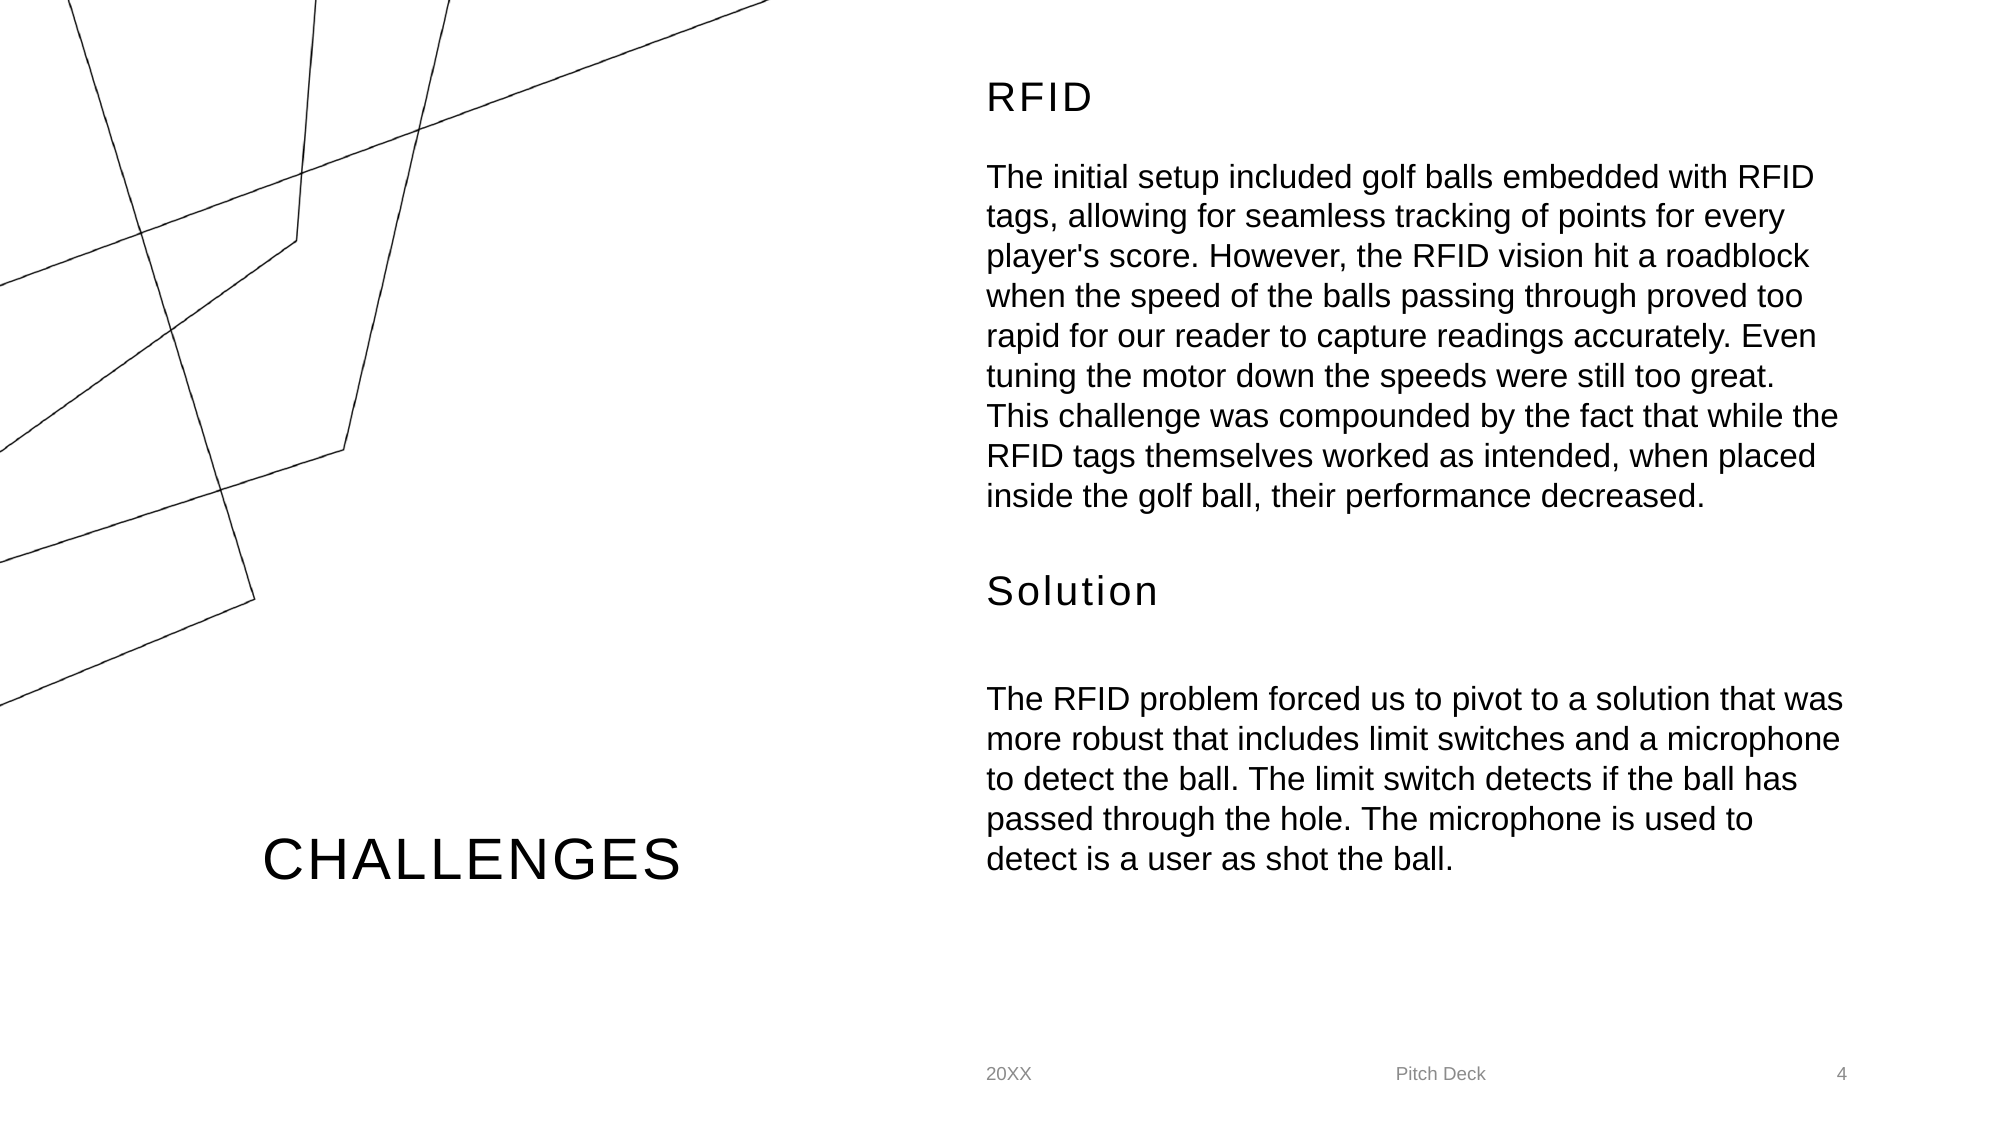

RFID
The initial setup included golf balls embedded with RFID tags, allowing for seamless tracking of points for every player's score. However, the RFID vision hit a roadblock when the speed of the balls passing through proved too rapid for our reader to capture readings accurately. Even tuning the motor down the speeds were still too great. This challenge was compounded by the fact that while the RFID tags themselves worked as intended, when placed inside the golf ball, their performance decreased.

Solution
The RFID problem forced us to pivot to a solution that was more robust that includes limit switches and a microphone to detect the ball. The limit switch detects if the ball has passed through the hole. The microphone is used to detect is a user as shot the ball.
# Challenges
20XX
Pitch Deck
4